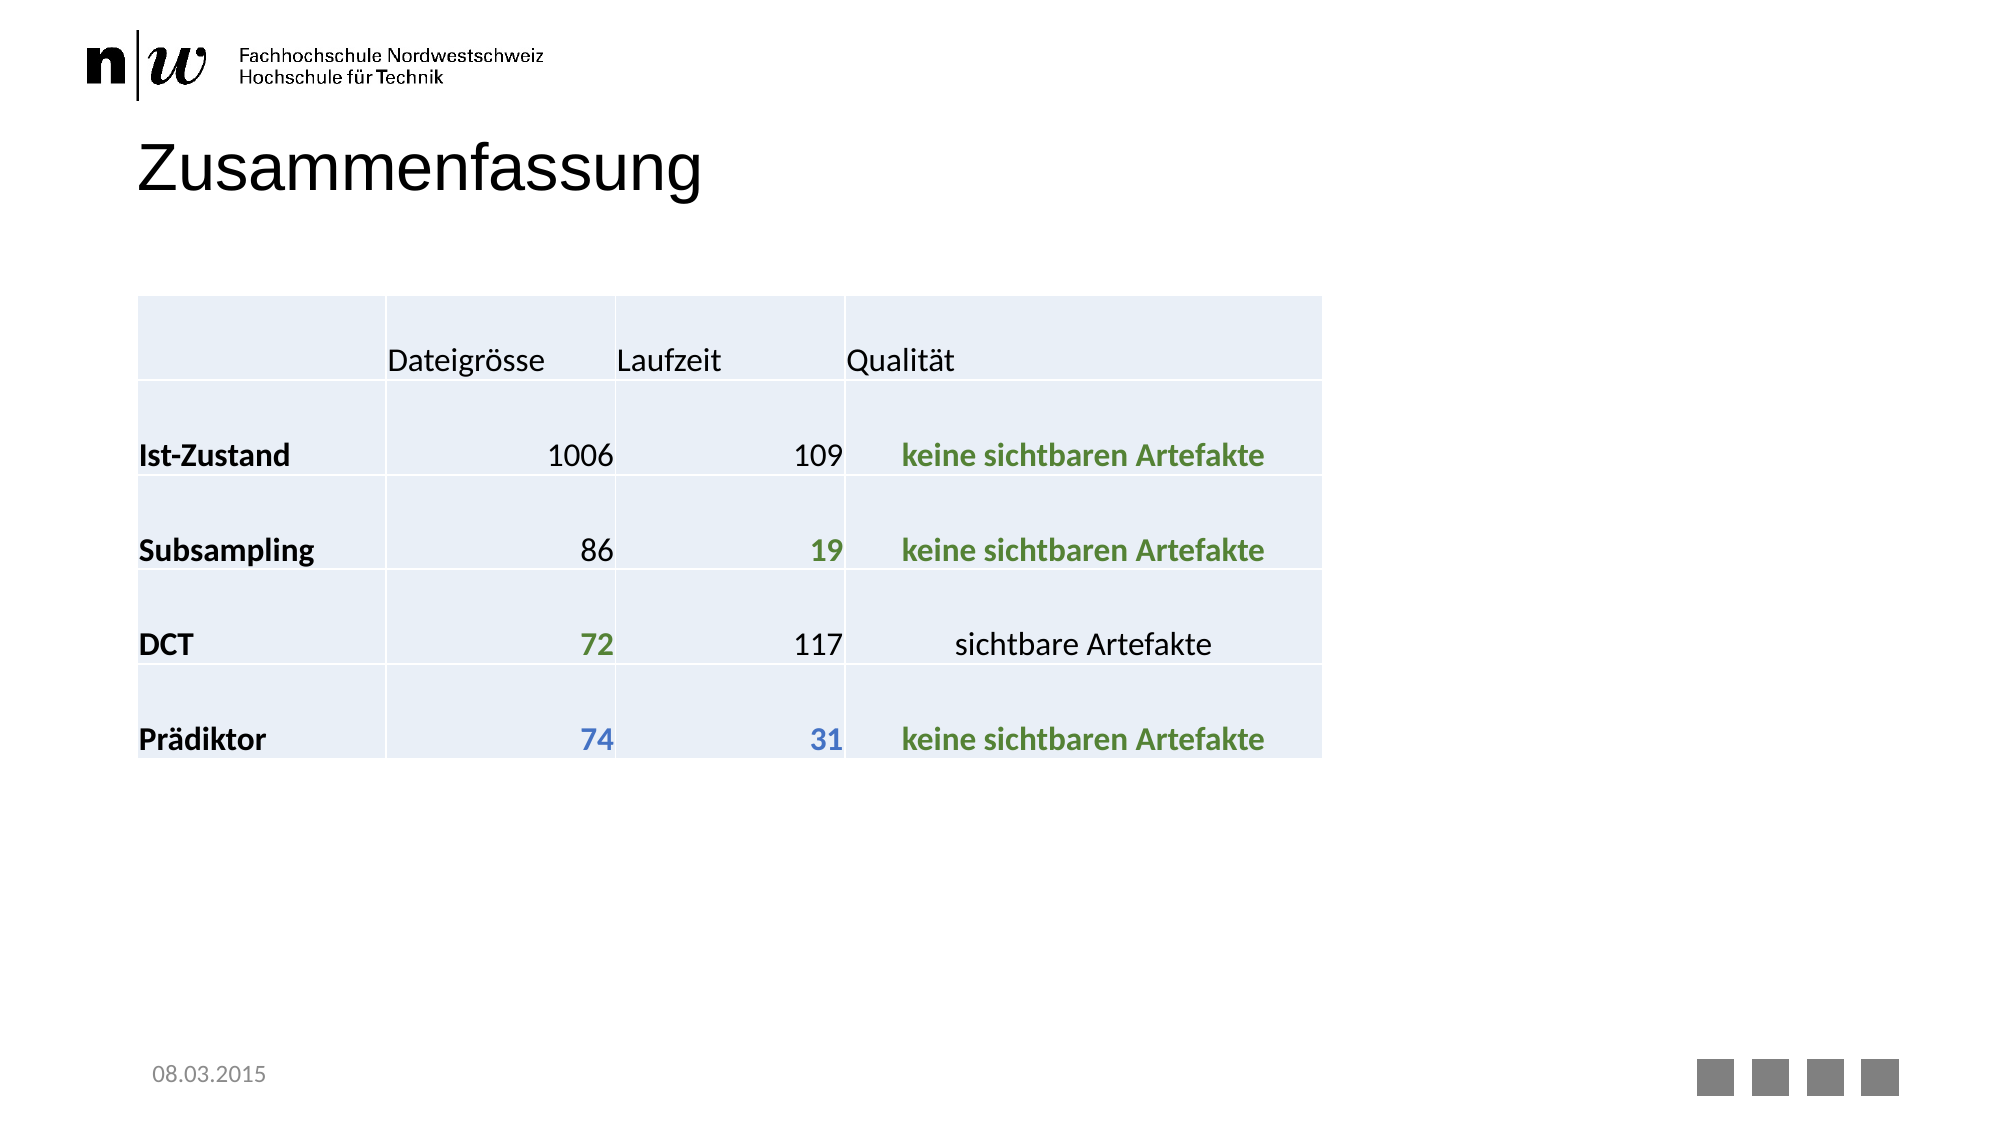

# Zusammenfassung
|  | Dateigrösse | Laufzeit | Qualität |
| --- | --- | --- | --- |
| Ist-Zustand | 1006 | 109 | keine sichtbaren Artefakte |
| Subsampling | 86 | 19 | keine sichtbaren Artefakte |
| DCT | 72 | 117 | sichtbare Artefakte |
| Prädiktor | 74 | 31 | keine sichtbaren Artefakte |

08.03.2015
30